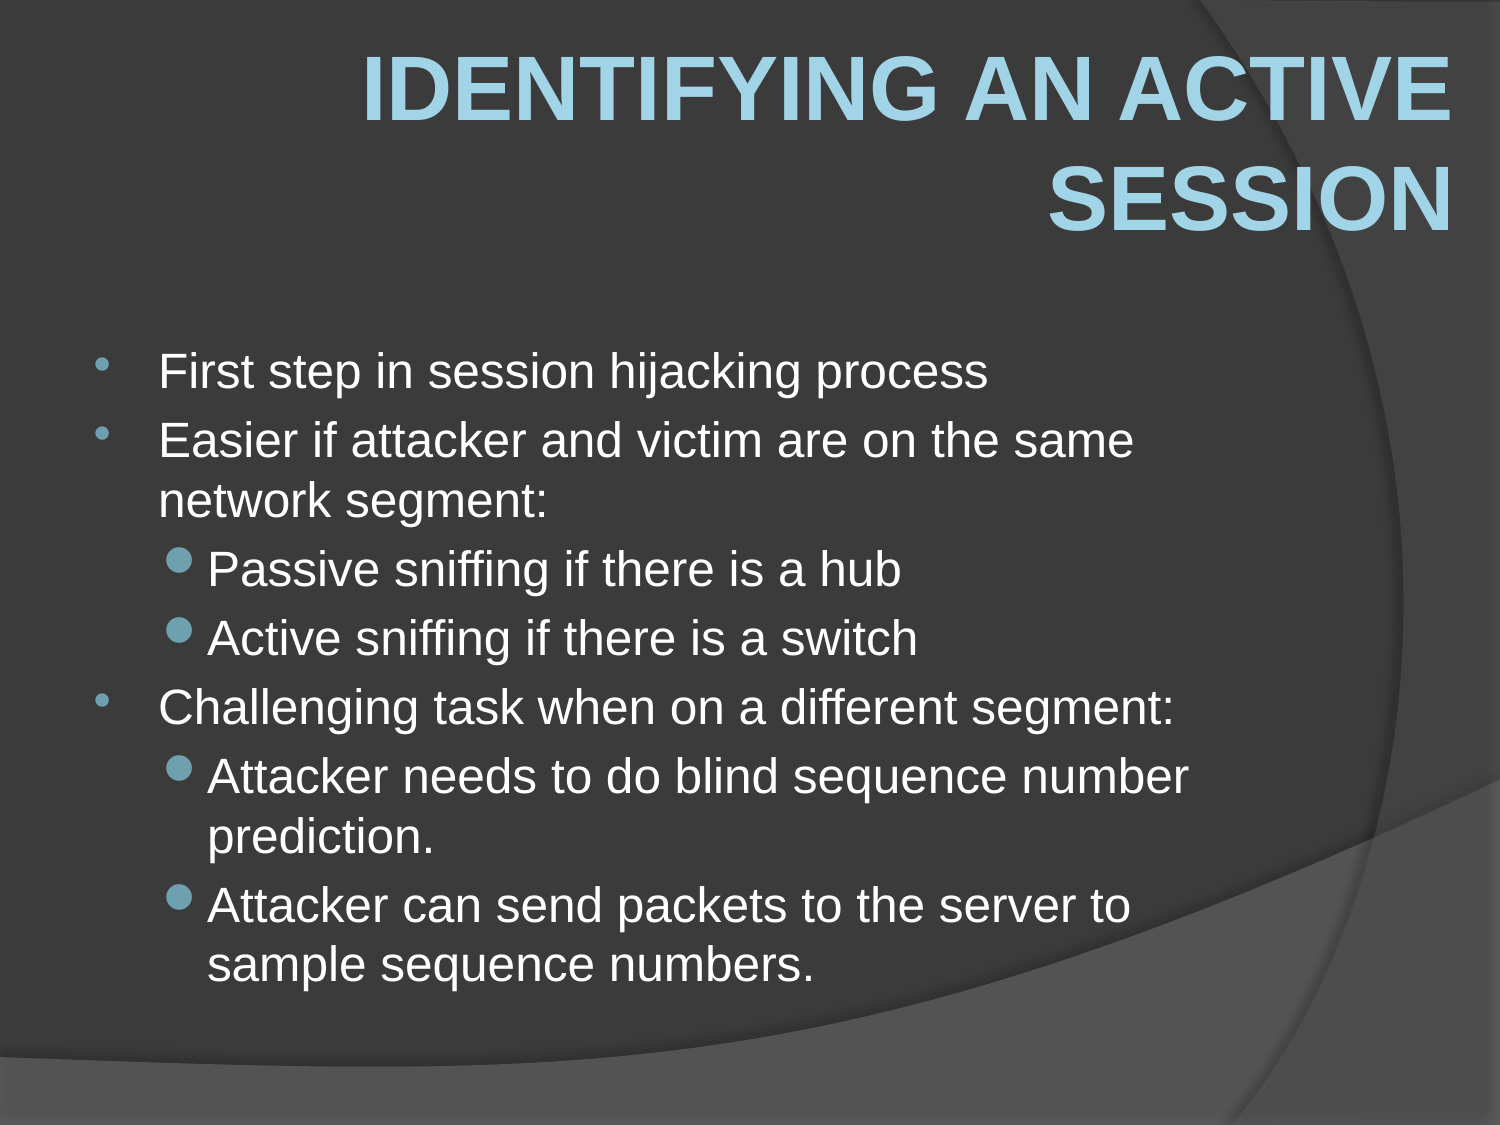

# Identifying an Active Session

First step in session hijacking process
Easier if attacker and victim are on the same network segment:
Passive sniffing if there is a hub
Active sniffing if there is a switch
Challenging task when on a different segment:
Attacker needs to do blind sequence number prediction.
Attacker can send packets to the server to sample sequence numbers.